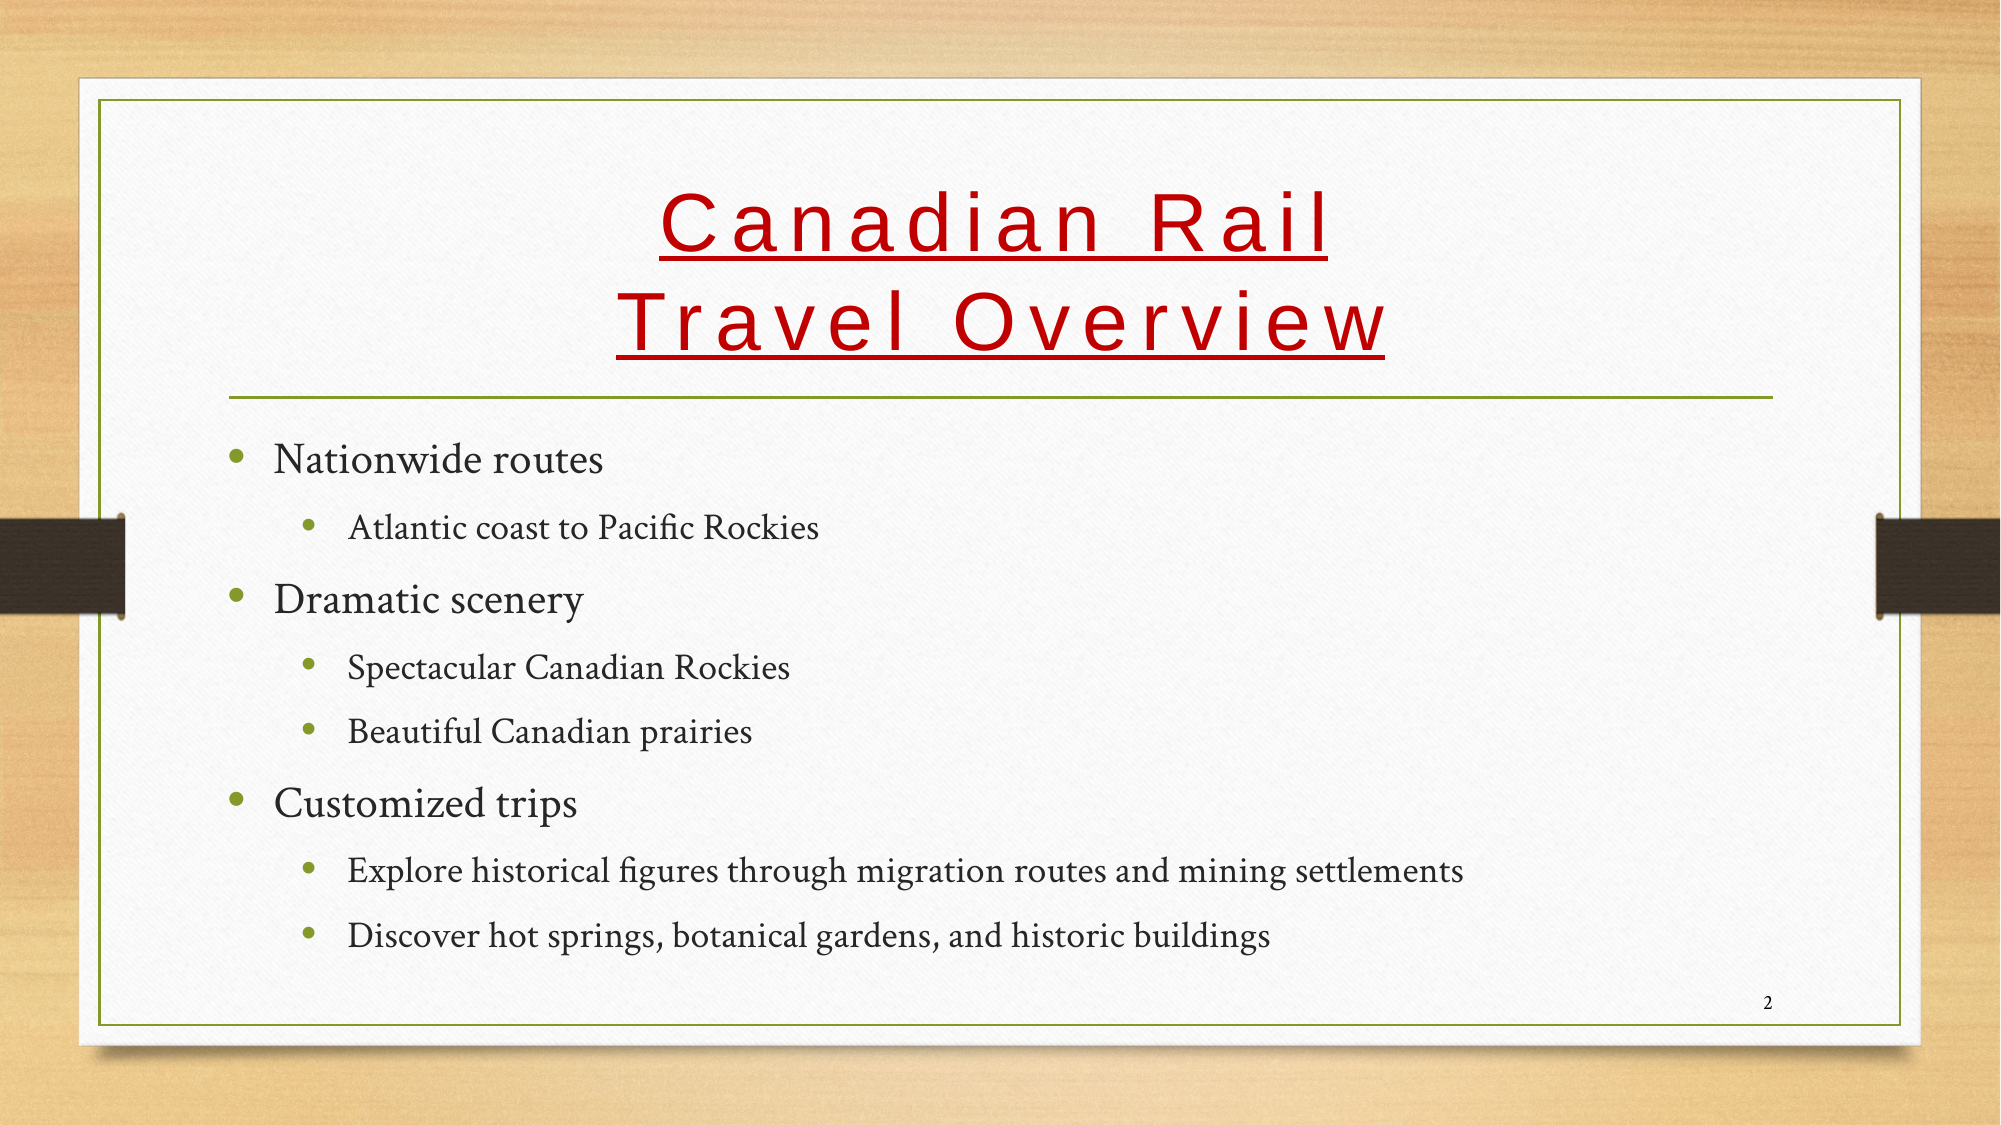

# Canadian Rail Travel Overview
Nationwide routes
Atlantic coast to Pacific Rockies
Dramatic scenery
Spectacular Canadian Rockies
Beautiful Canadian prairies
Customized trips
Explore historical figures through migration routes and mining settlements
Discover hot springs, botanical gardens, and historic buildings
2